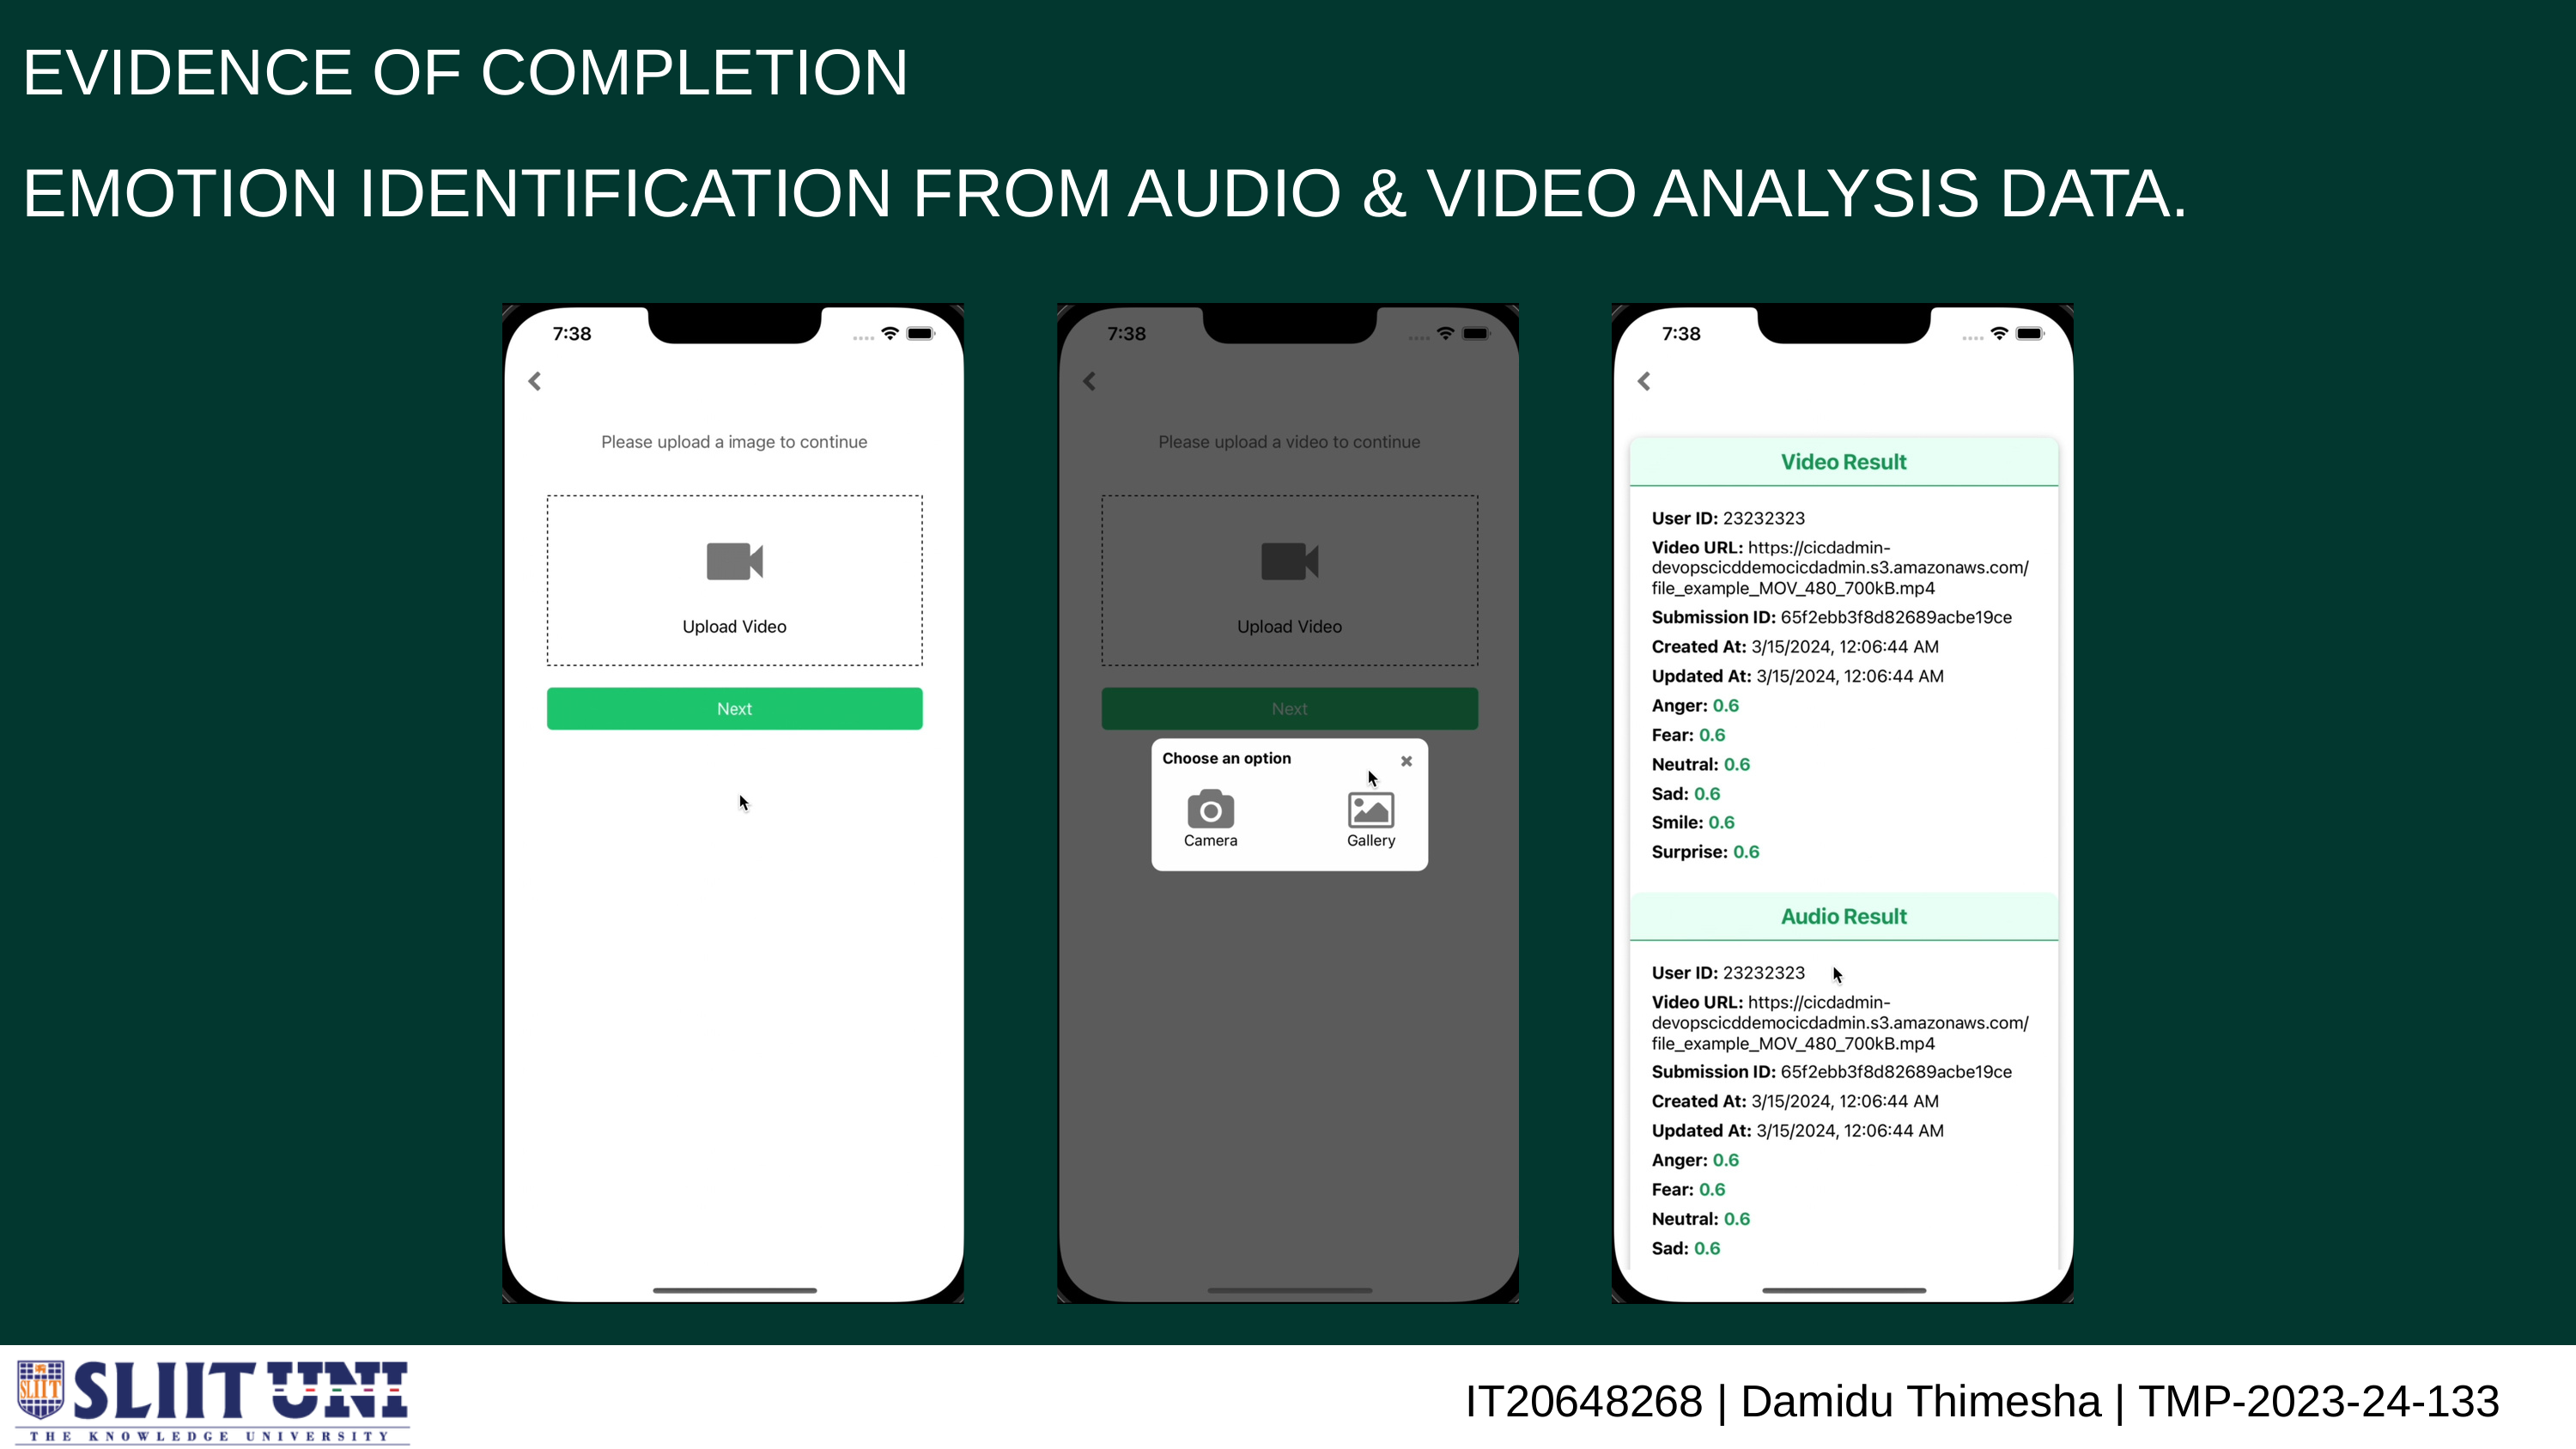

EVIDENCE OF COMPLETION
EMOTION IDENTIFICATION FROM AUDIO & VIDEO ANALYSIS DATA.

IT20648268 | Damidu Thimesha | TMP-2023-24-133